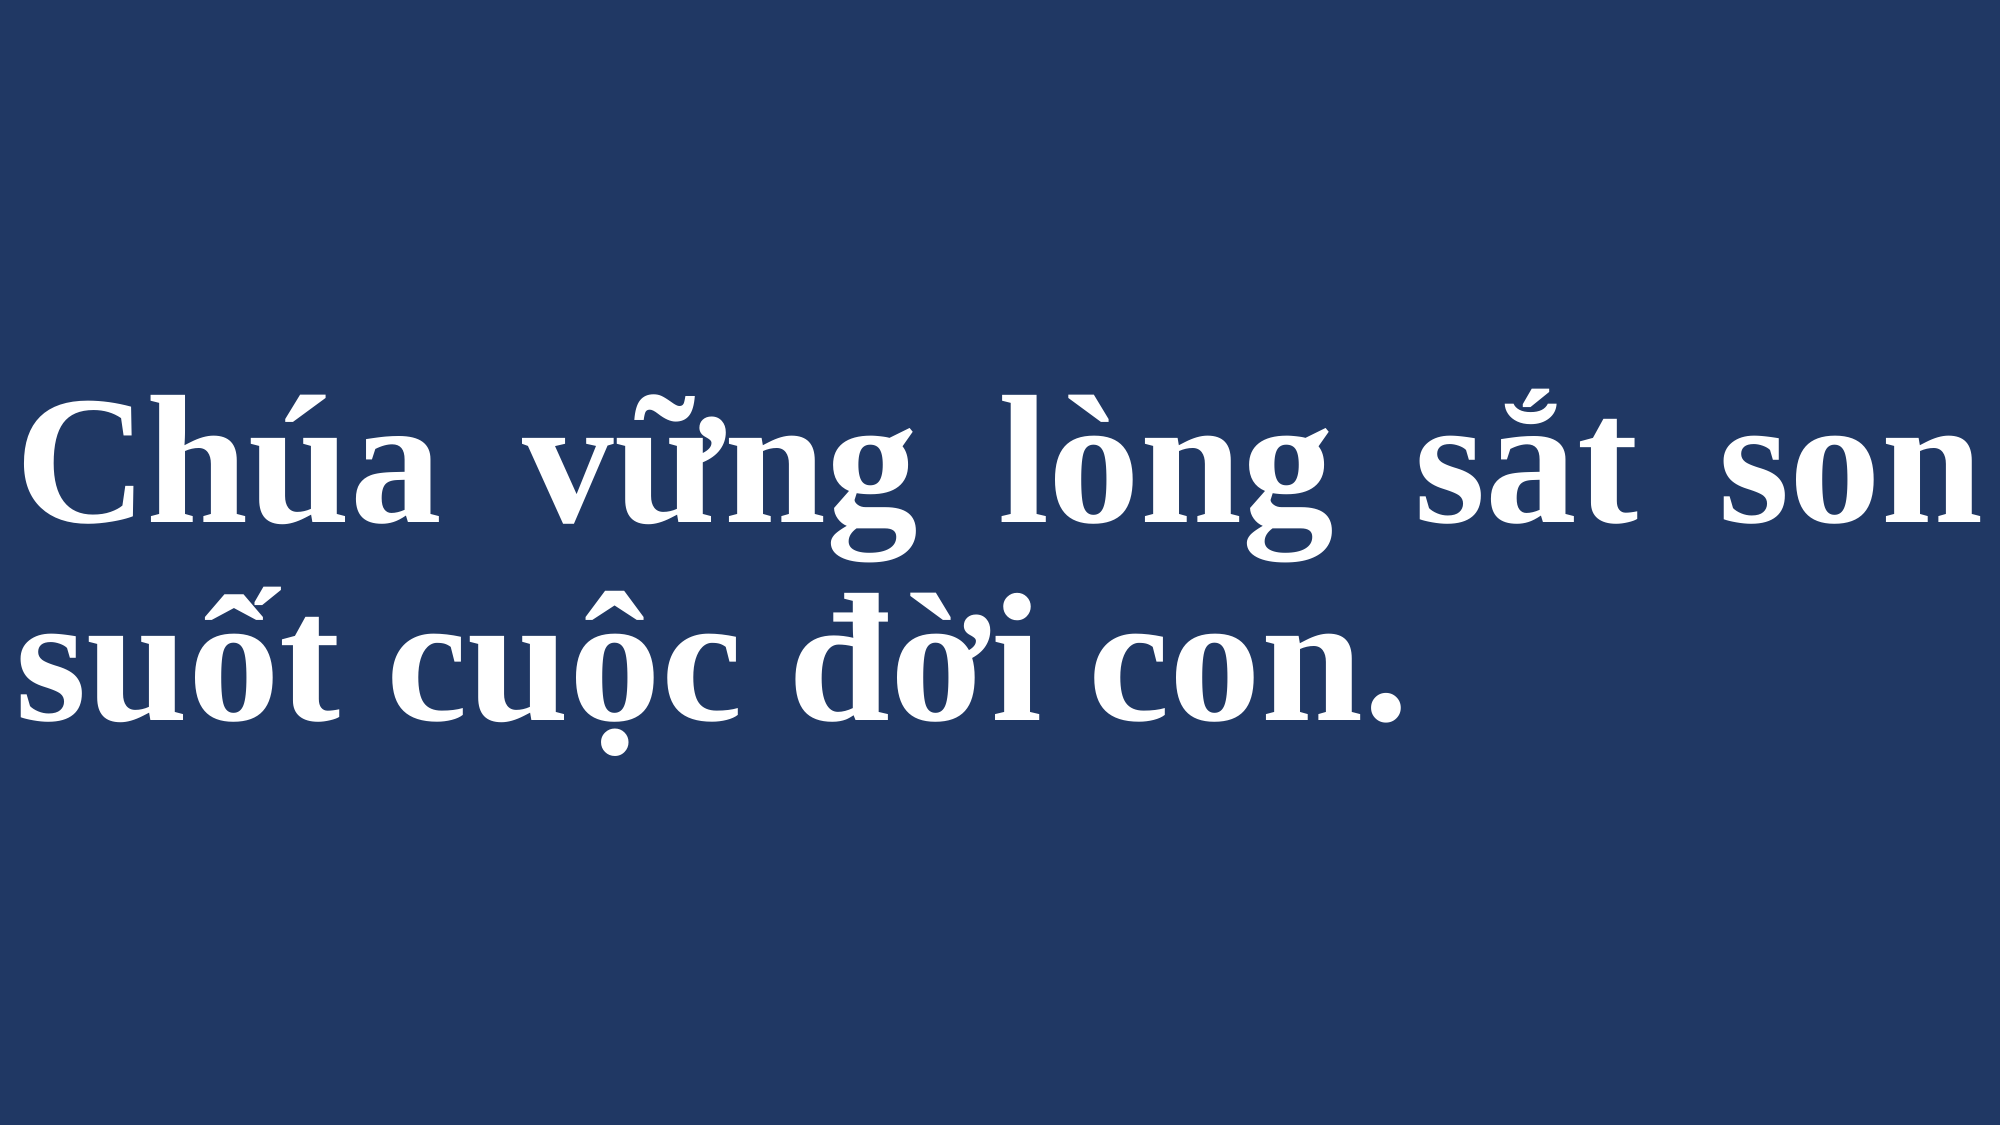

# Chúa vững lòng sắt son suốt cuộc đời con.